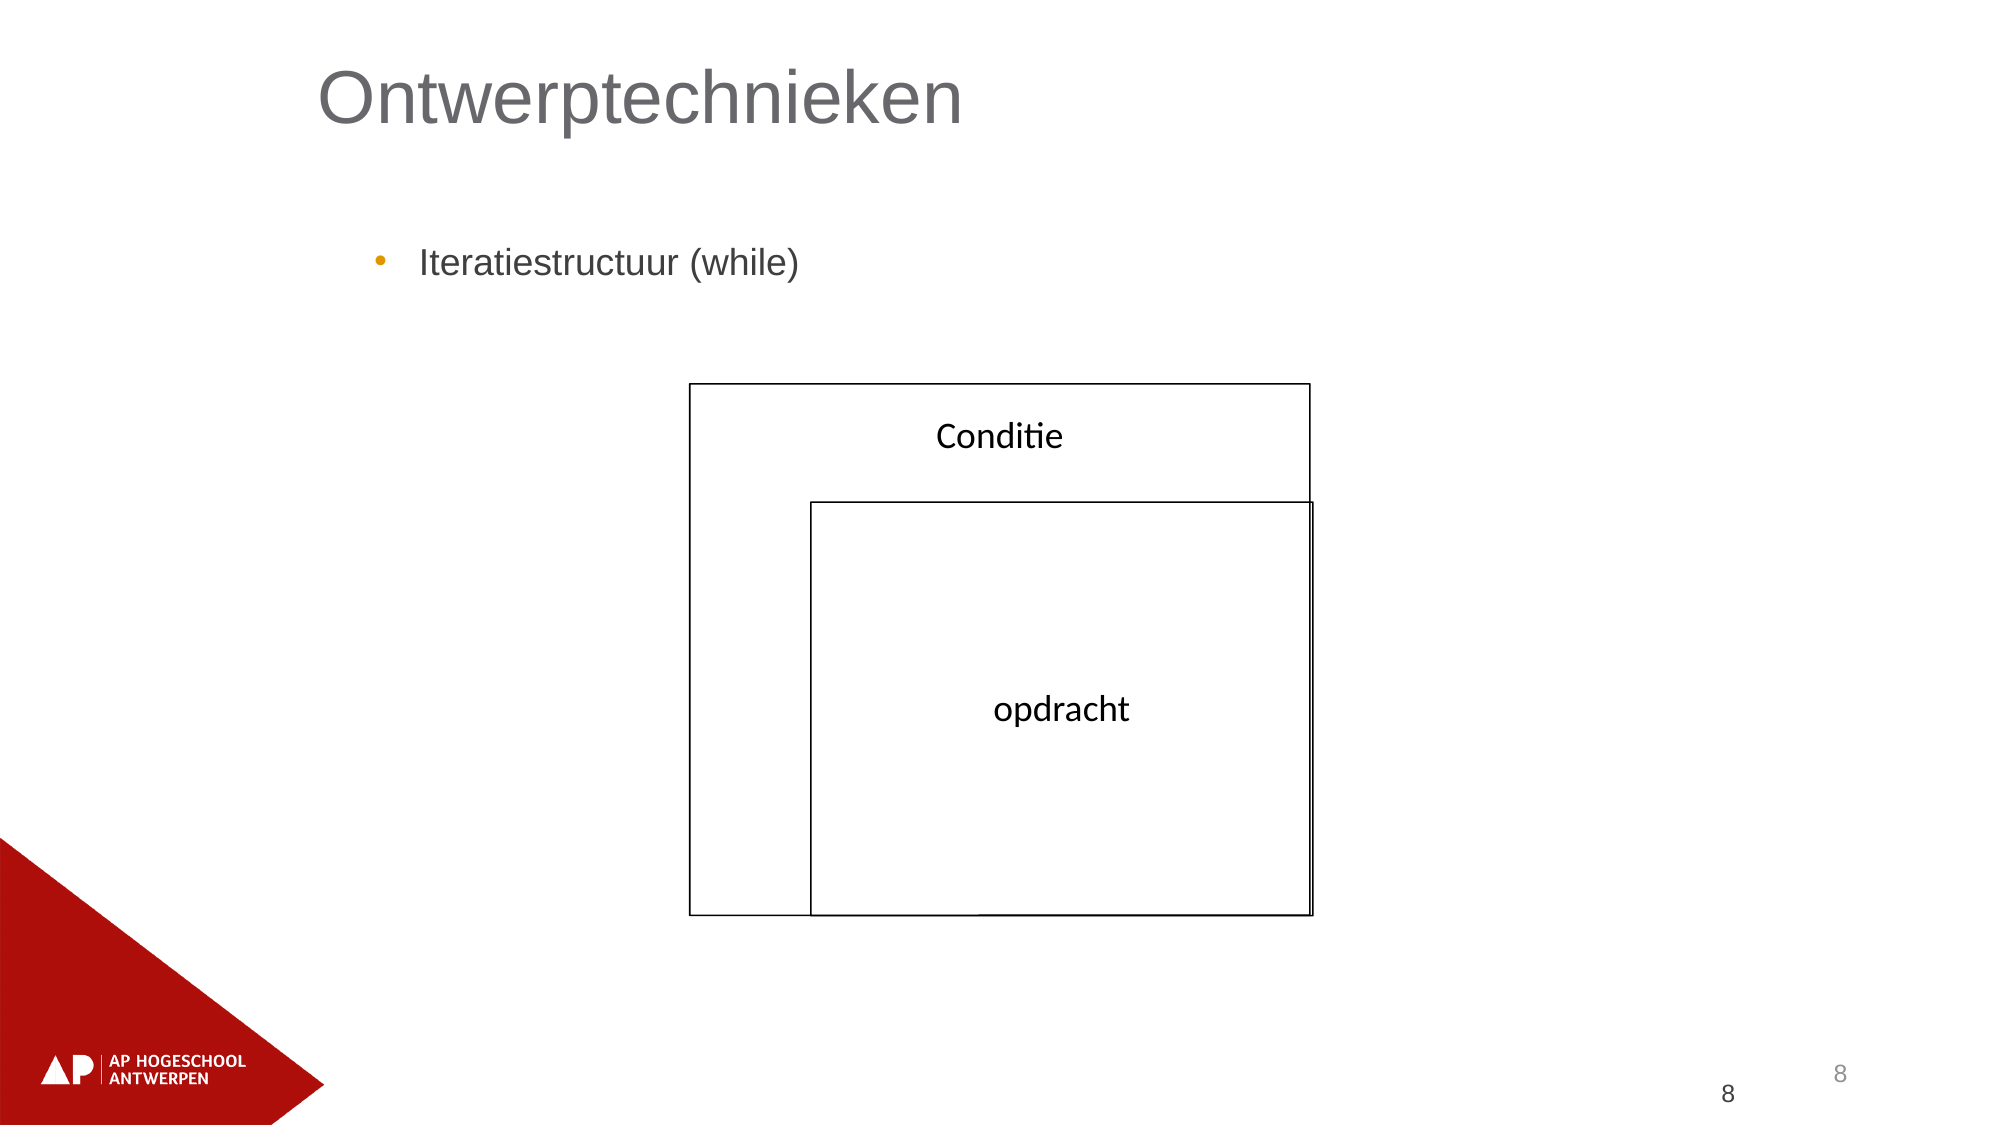

Ontwerptechnieken

Iteratiestructuur (while)

Conditie
opdracht
8
8